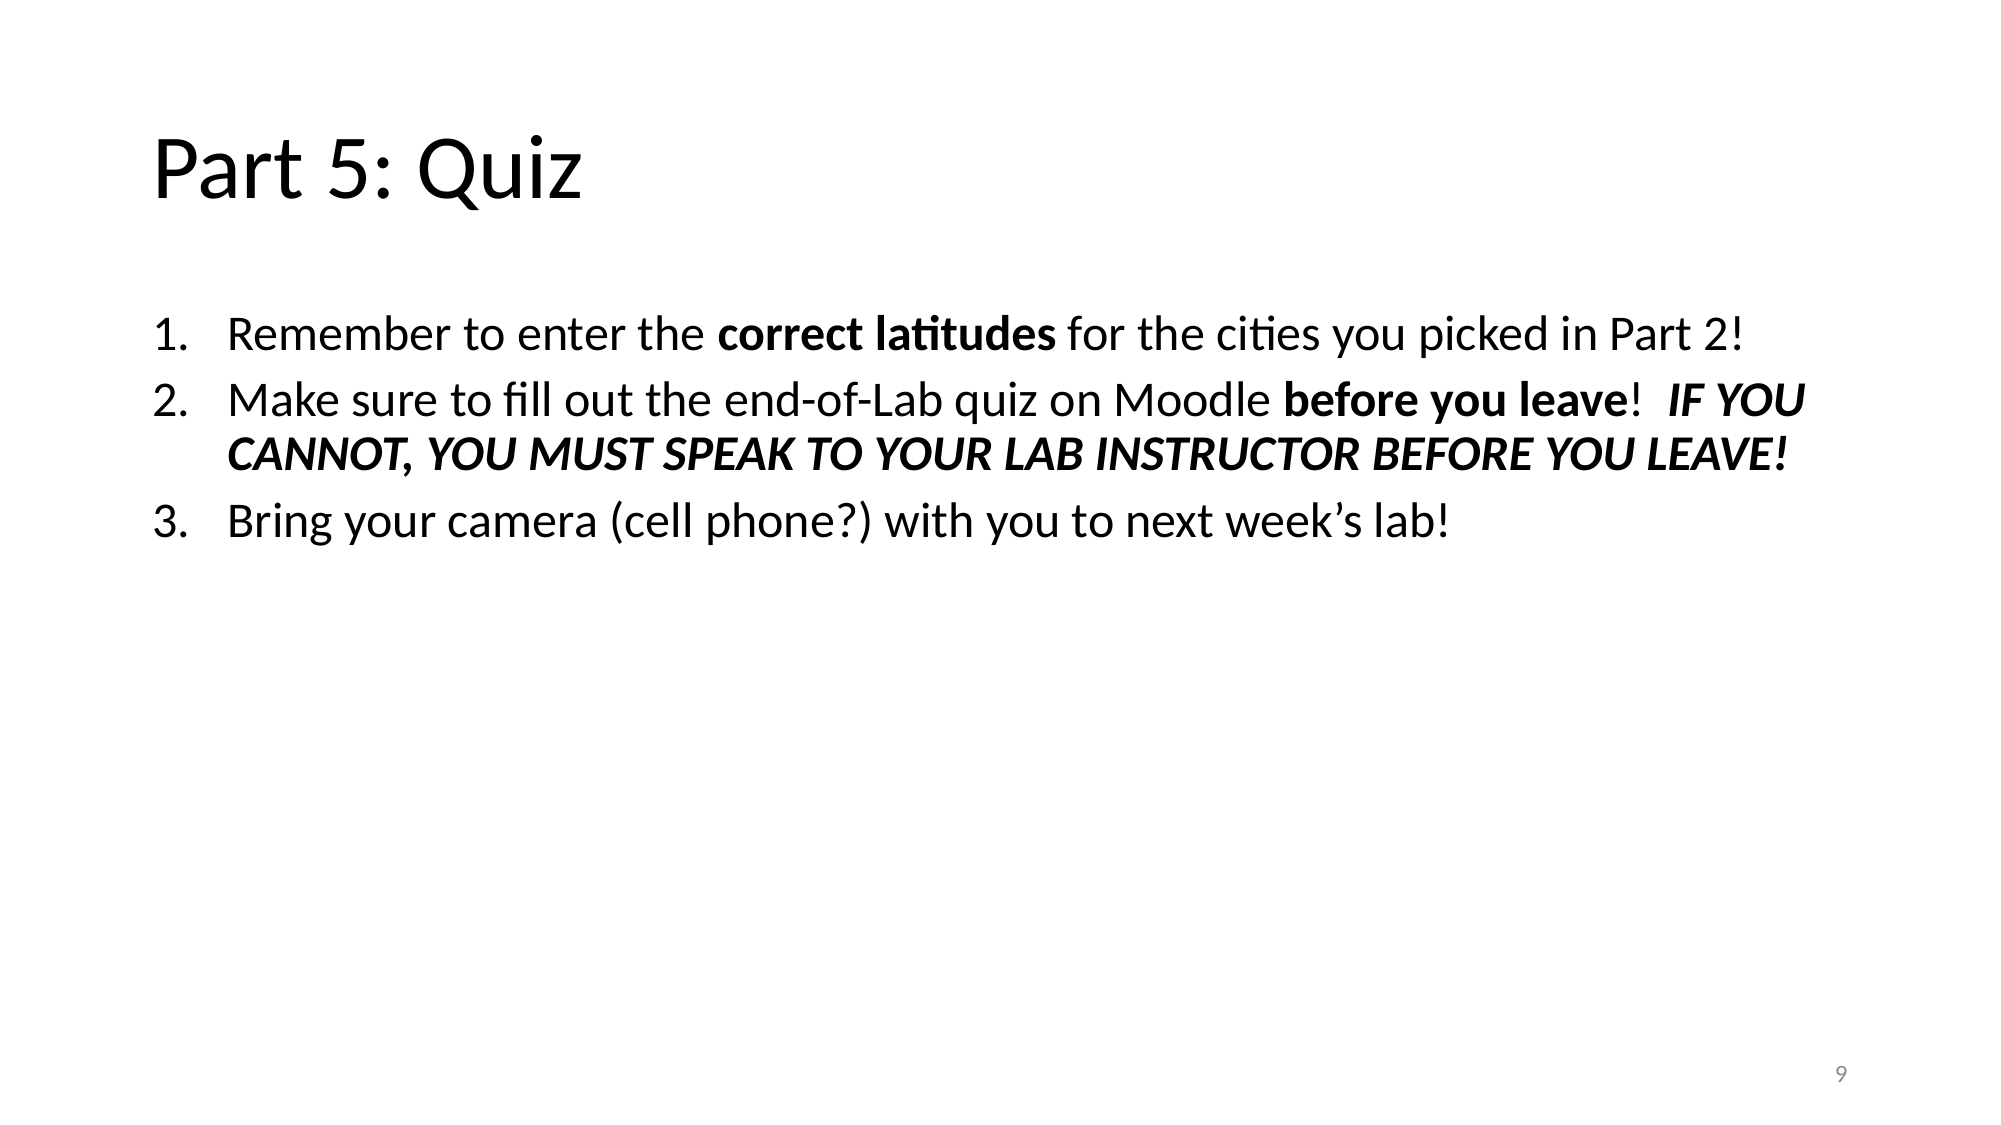

# Part 5: Quiz
Remember to enter the correct latitudes for the cities you picked in Part 2!
Make sure to fill out the end-of-Lab quiz on Moodle before you leave!  IF YOU CANNOT, YOU MUST SPEAK TO YOUR LAB INSTRUCTOR BEFORE YOU LEAVE!
Bring your camera (cell phone?) with you to next week’s lab!
9